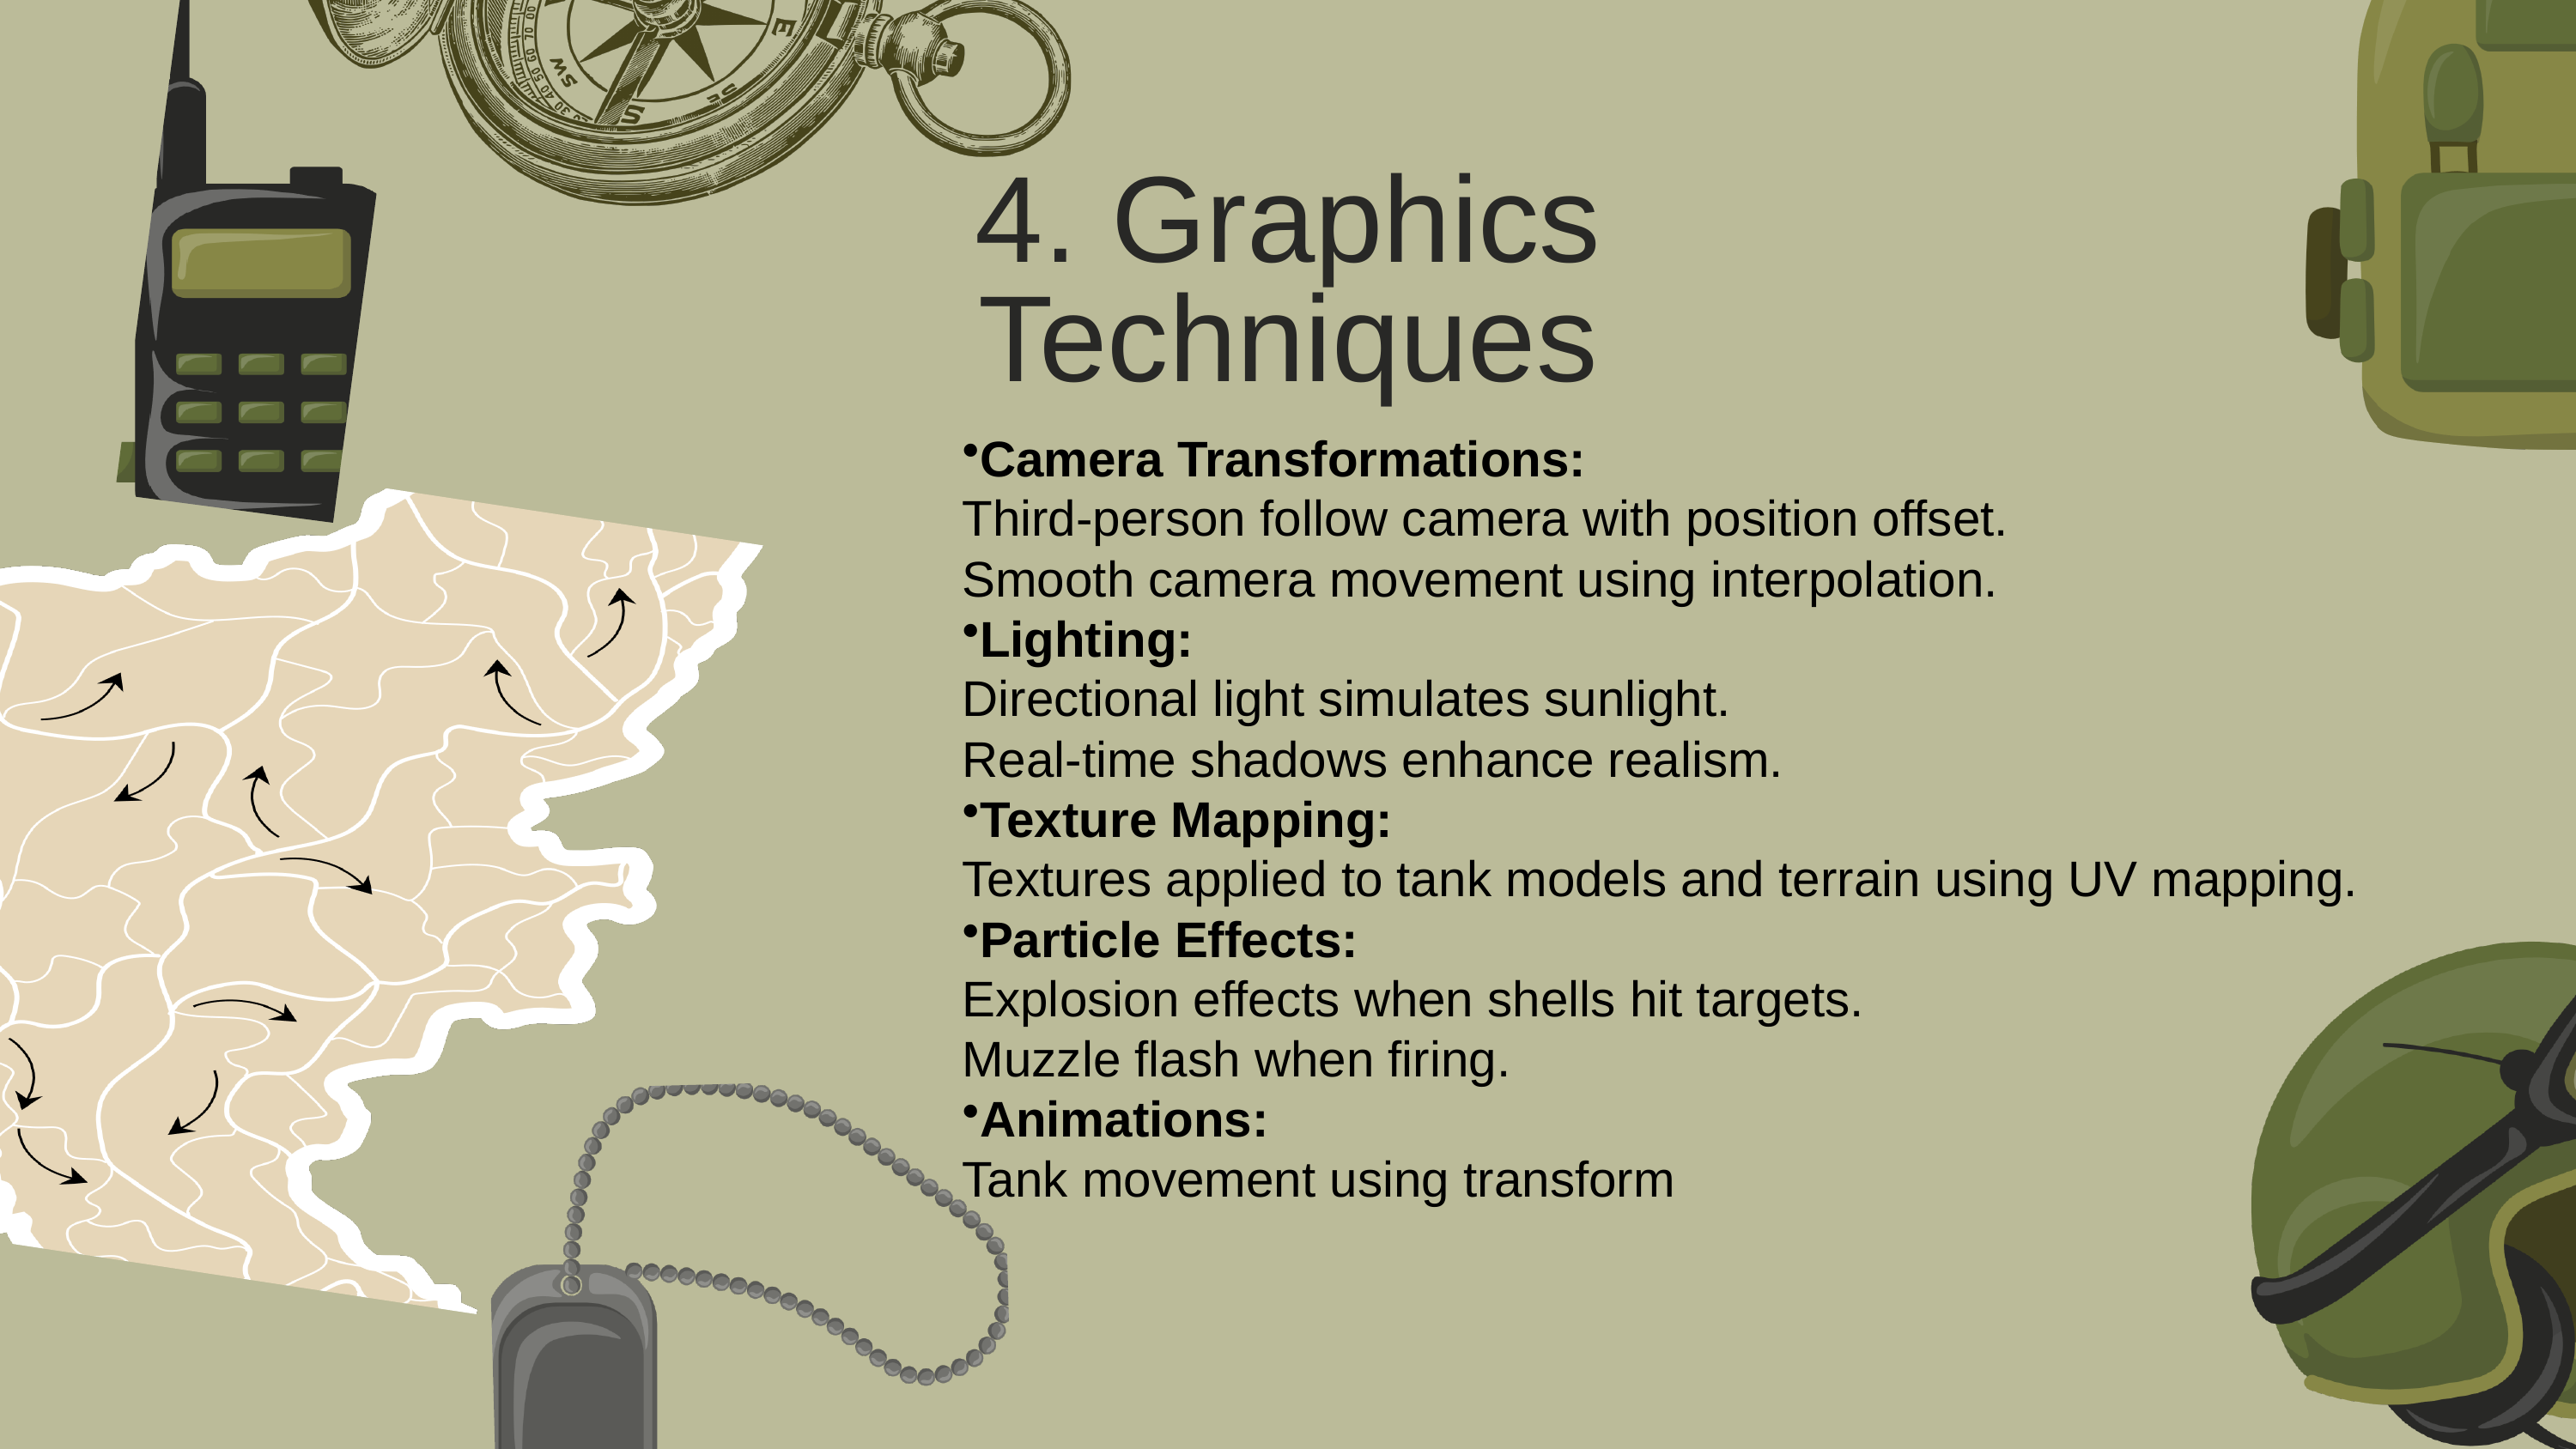

.

4. Graphics Techniques

Camera Transformations:
Third-person follow camera with position offset.
Smooth camera movement using interpolation.
Lighting:
Directional light simulates sunlight.
Real-time shadows enhance realism.
Texture Mapping:
Textures applied to tank models and terrain using UV mapping.
Particle Effects:
Explosion effects when shells hit targets.
Muzzle flash when firing.
Animations:
Tank movement using transform